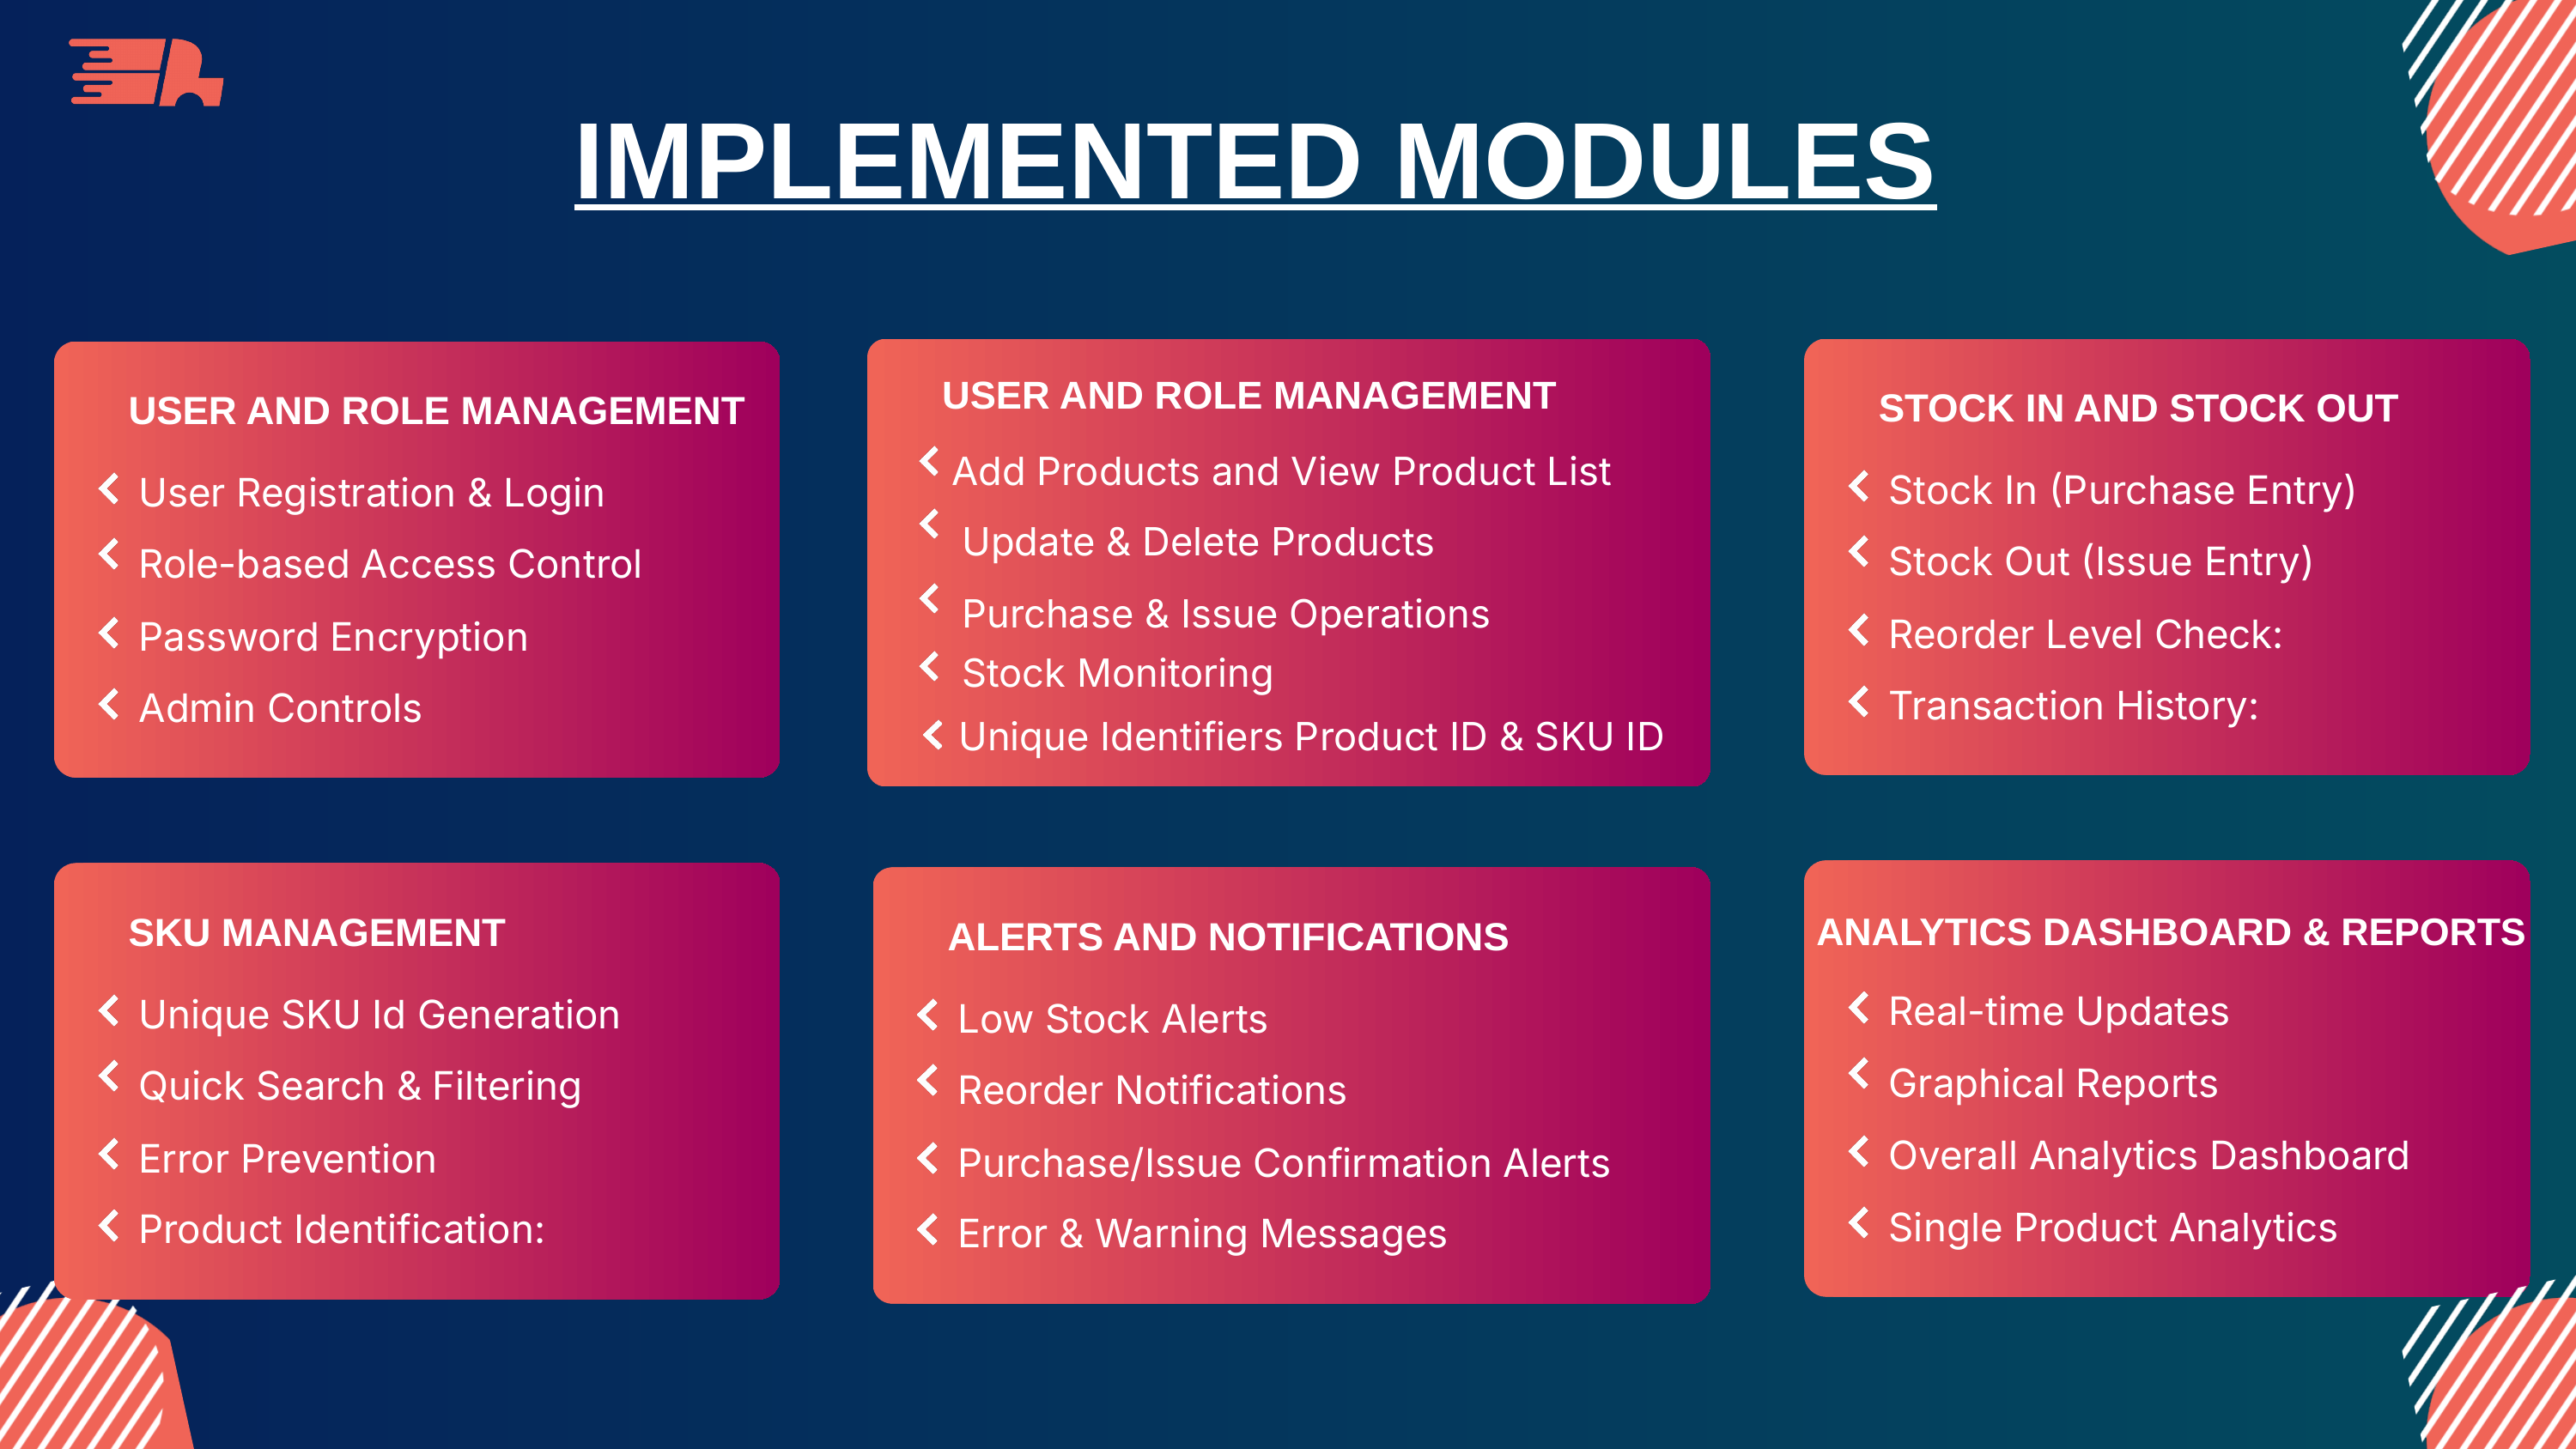

IMPLEMENTED MODULES

USER AND ROLE MANAGEMENT
STOCK IN AND STOCK OUT
USER AND ROLE MANAGEMENT
Add Products and View Product List

Stock In (Purchase Entry)
User Registration & Login

Update & Delete Products
Stock Out (Issue Entry)
Role-based Access Control

Purchase & Issue Operations

Reorder Level Check:
Password Encryption

Stock Monitoring

Transaction History:
Admin Controls

Unique Identifiers Product ID & SKU ID

SKU MANAGEMENT
ANALYTICS DASHBOARD & REPORTS
ALERTS AND NOTIFICATIONS
Real-time Updates
Unique SKU Id Generation
Low Stock Alerts

Graphical Reports
Quick Search & Filtering

Reorder Notifications

Overall Analytics Dashboard
Error Prevention
Purchase/Issue Confirmation Alerts

Single Product Analytics
Product Identification:
Error & Warning Messages